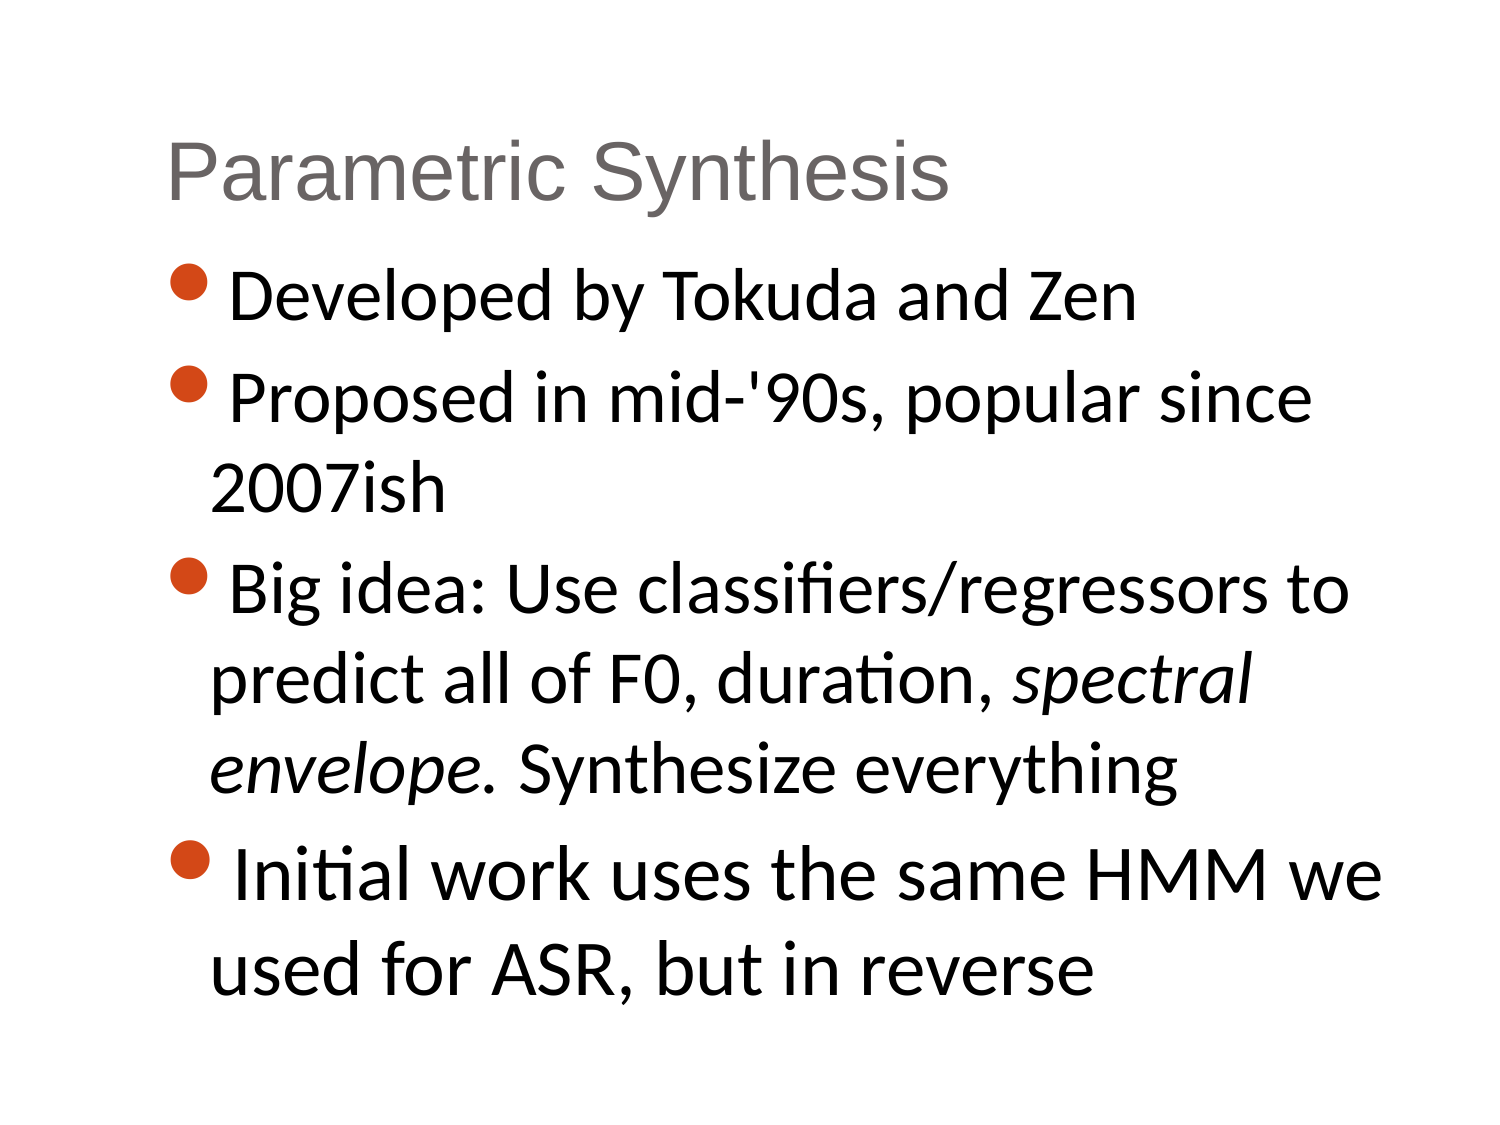

# Parametric Synthesis
Developed by Tokuda and Zen
Proposed in mid-'90s, popular since 2007ish
Big idea: Use classifiers/regressors to predict all of F0, duration, spectral envelope. Synthesize everything
Initial work uses the same HMM we used for ASR, but in reverse